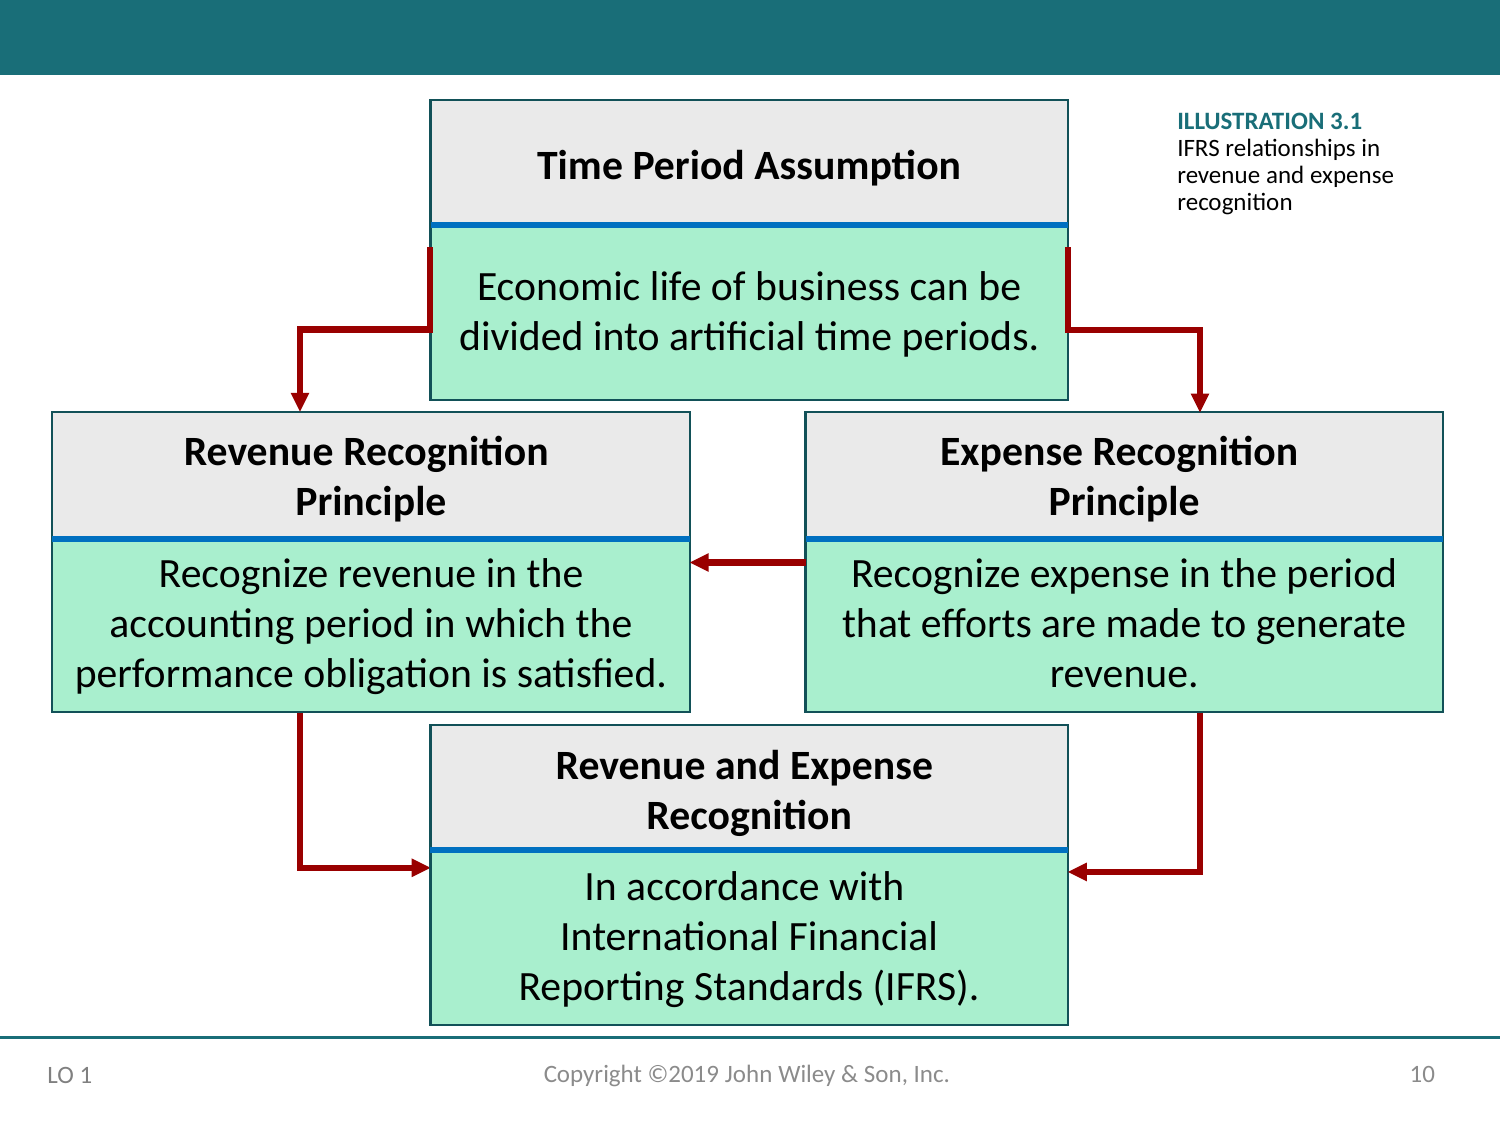

Time Period Assumption
ILLUSTRATION 3.1
IFRS relationships in
revenue and expense recognition
Economic life of business can be divided into artificial time periods.
Revenue Recognition
Principle
Expense Recognition
Principle
Recognize revenue in the
accounting period in which the
performance obligation is satisfied.
Recognize expense in the period that efforts are made to generate revenue.
Revenue and Expense
Recognition
In accordance with
International Financial
Reporting Standards (IFRS).
Copyright ©2019 John Wiley & Son, Inc.
10
LO 1